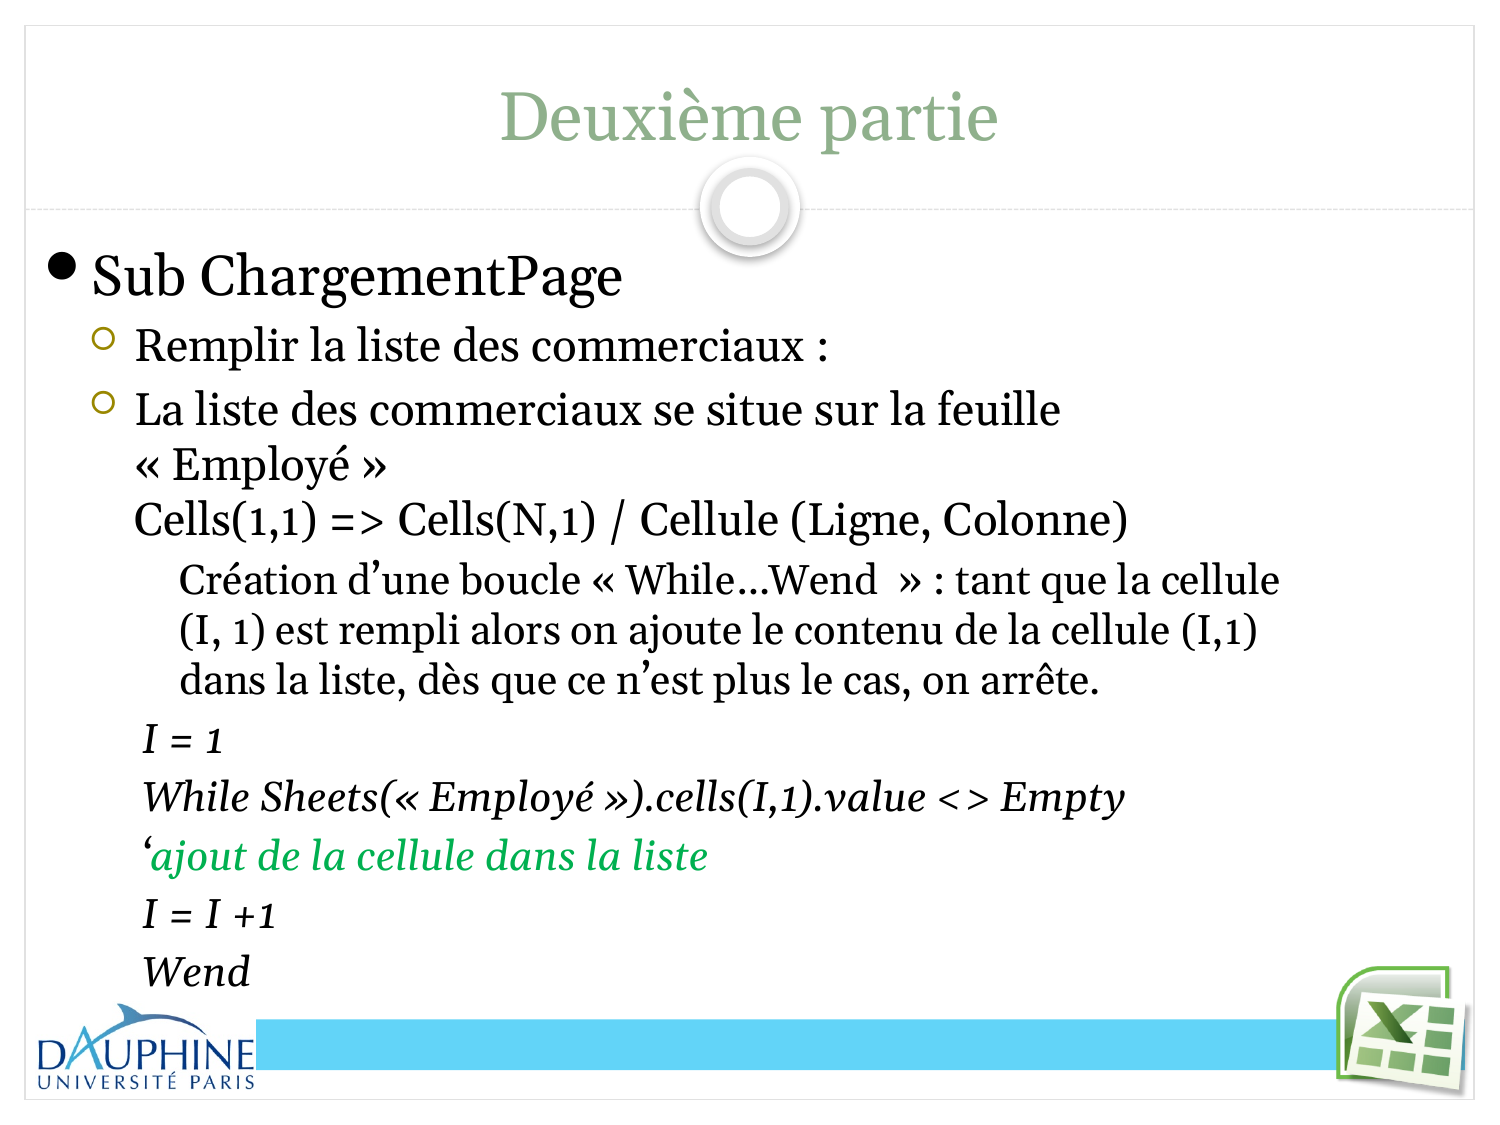

# Deuxième partie
Sub ChargementPage
Remplir la liste des commerciaux :
La liste des commerciaux se situe sur la feuille « Employé »
Cells(1,1) => Cells(N,1) / Cellule (Ligne, Colonne)
Création d’une boucle « While…Wend  » : tant que la cellule (I, 1) est rempli alors on ajoute le contenu de la cellule (I,1) dans la liste, dès que ce n’est plus le cas, on arrête.
I = 1
While Sheets(« Employé »).cells(I,1).value <> Empty
‘ajout de la cellule dans la liste
I = I +1
Wend